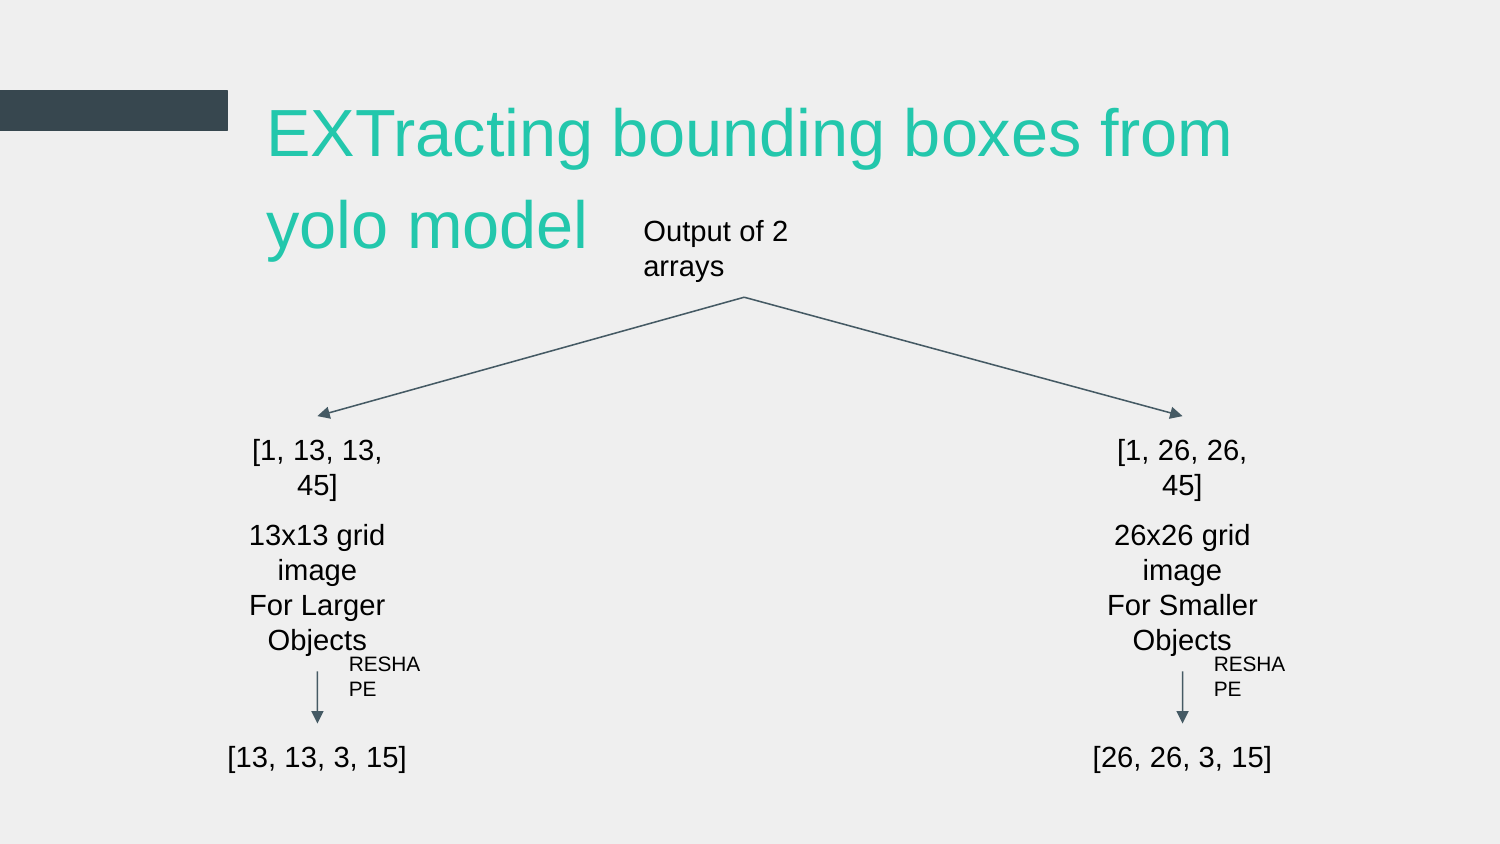

# EXTracting bounding boxes from yolo model
Output of 2 arrays
[1, 13, 13, 45]
[1, 26, 26, 45]
13x13 grid image
For Larger Objects
26x26 grid image
For Smaller Objects
RESHAPE
RESHAPE
[13, 13, 3, 15]
[26, 26, 3, 15]